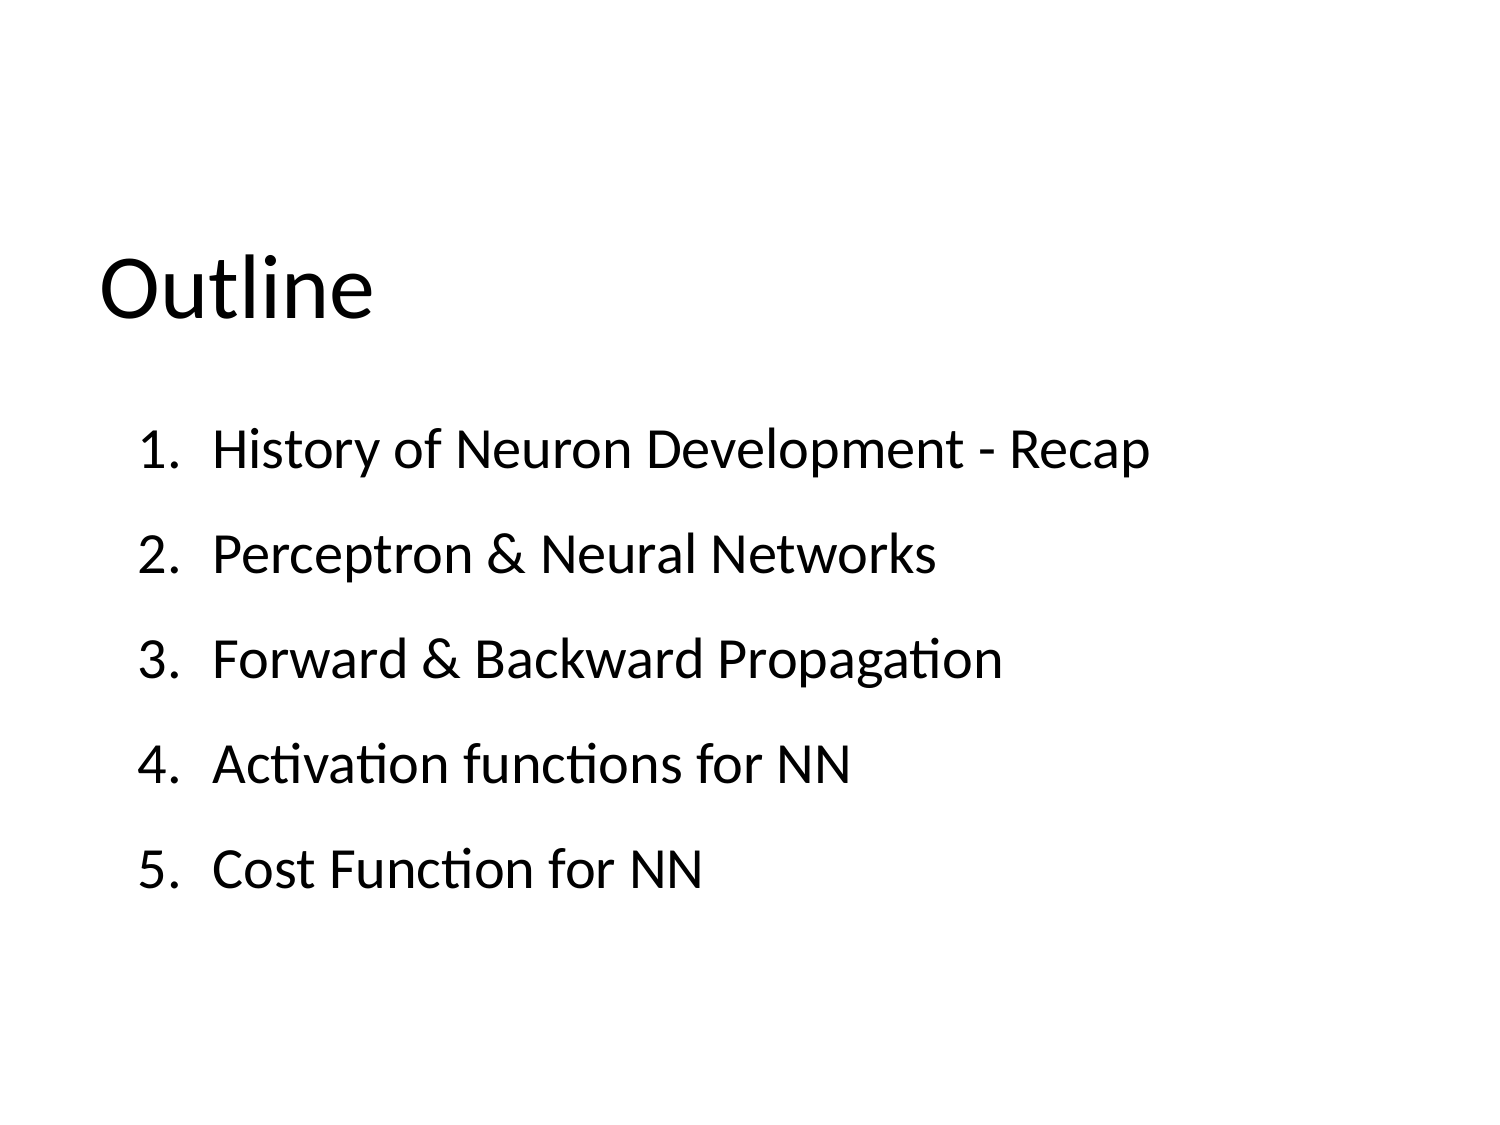

# Outline
History of Neuron Development - Recap
Perceptron & Neural Networks
Forward & Backward Propagation
Activation functions for NN
Cost Function for NN